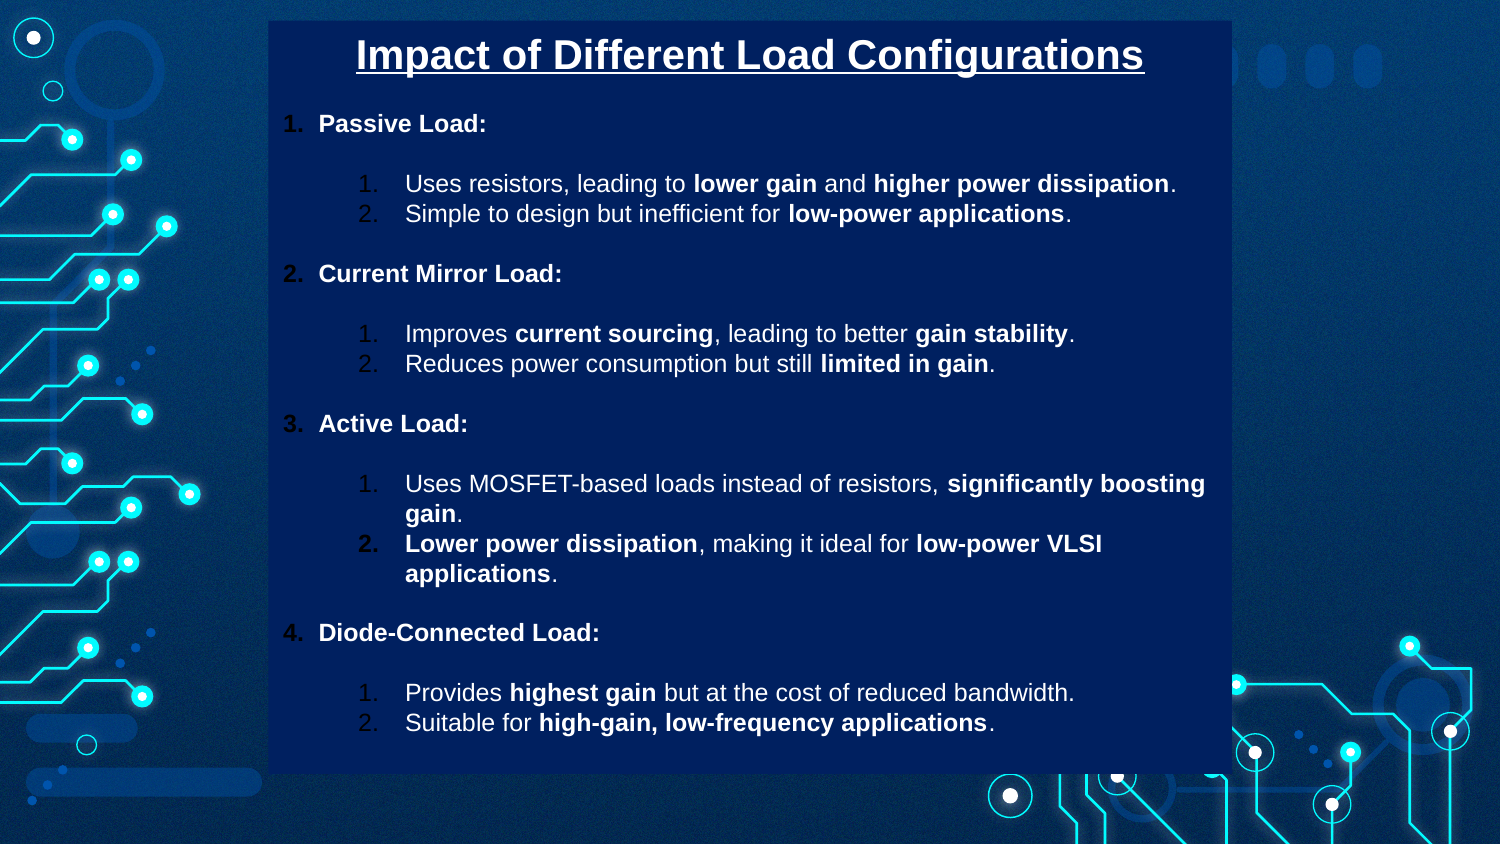

Impact of Different Load Configurations

Passive Load:
Uses resistors, leading to lower gain and higher power dissipation.
Simple to design but inefficient for low-power applications.
Current Mirror Load:
Improves current sourcing, leading to better gain stability.
Reduces power consumption but still limited in gain.
Active Load:
Uses MOSFET-based loads instead of resistors, significantly boosting gain.
Lower power dissipation, making it ideal for low-power VLSI applications.
Diode-Connected Load:
Provides highest gain but at the cost of reduced bandwidth.
Suitable for high-gain, low-frequency applications.